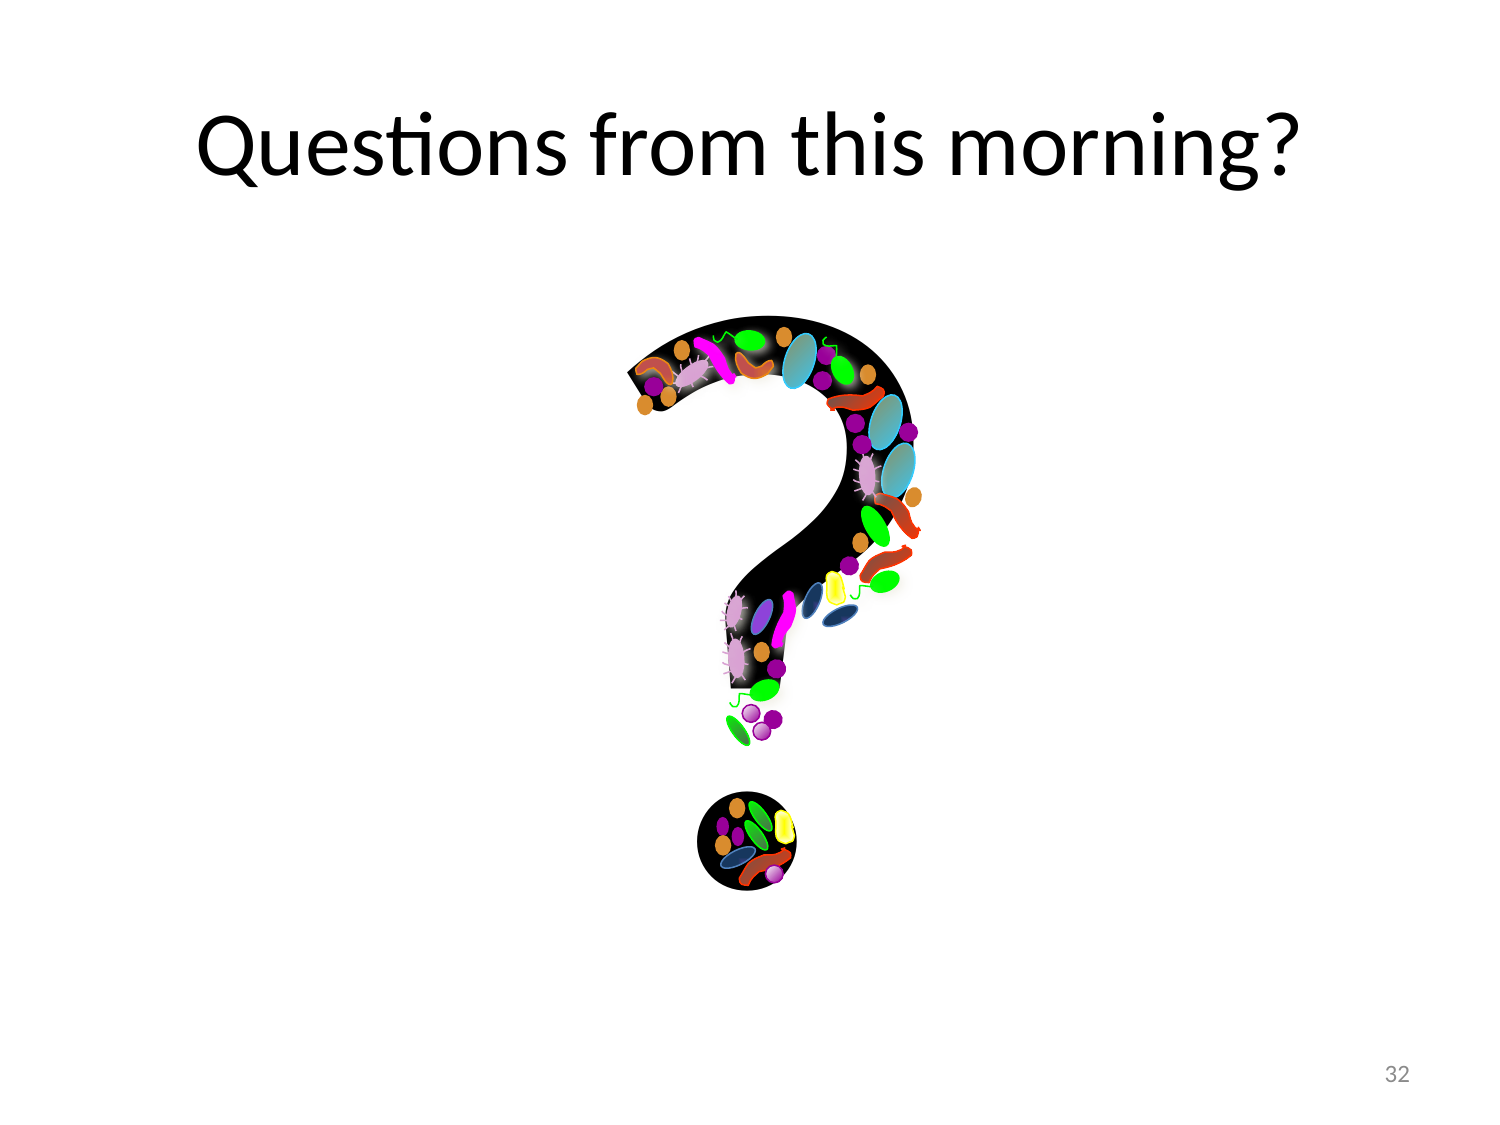

# Questions from this morning?
?

32